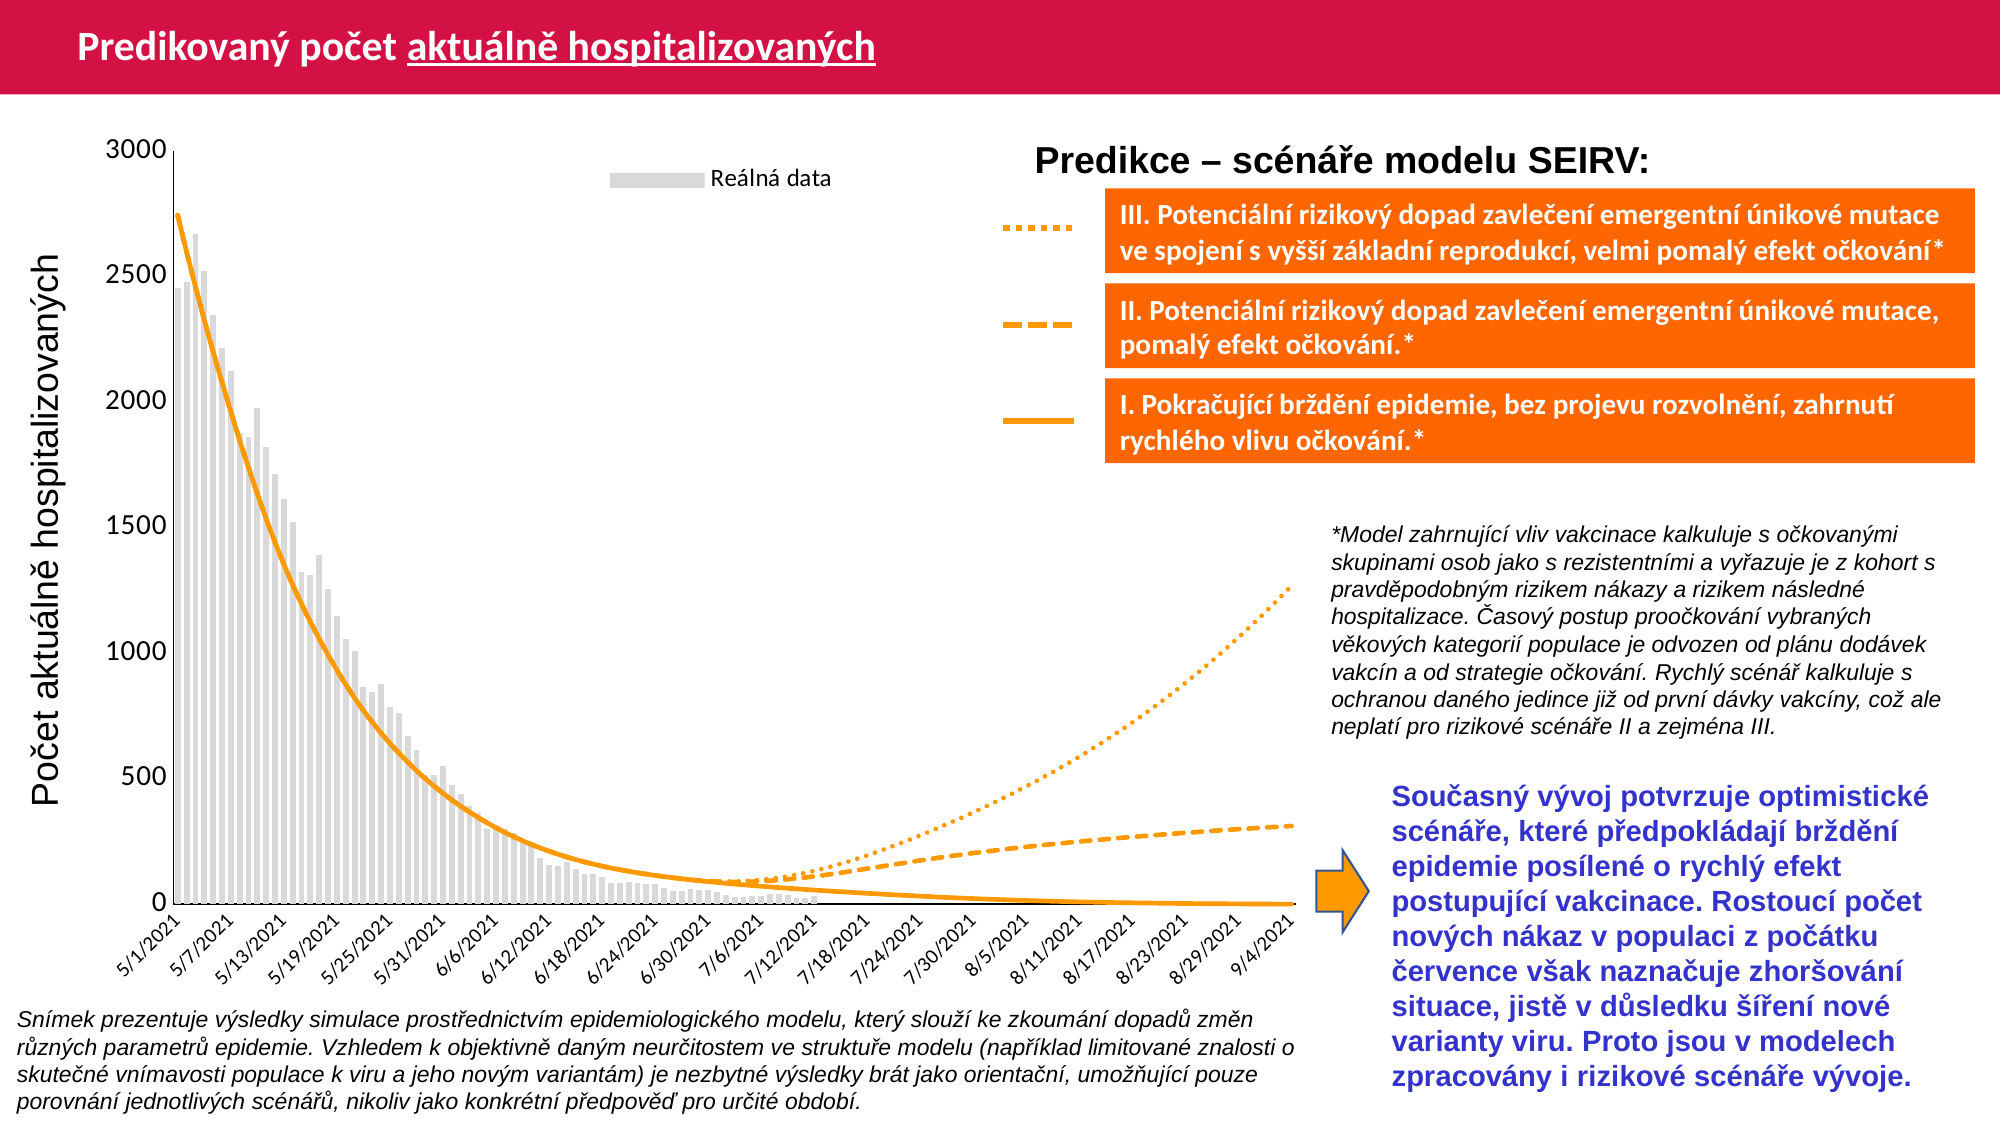

# Predikovaný počet aktuálně hospitalizovaných

### Chart

| Category | Reálná data | V2 | V3 | C |
|---|---|---|---|---|
| 44317 | 2456.0 | 2744.4409480921267 | 2744.4409480921267 | 2744.4409480921267 |
| 44318 | 2481.0 | 2598.486431241149 | 2598.486431241149 | 2598.486431241149 |
| 44319 | 2672.0 | 2460.1120158242484 | 2460.1120158242484 | 2460.1120158242484 |
| 44320 | 2521.0 | 2327.5574060690005 | 2327.5574060690005 | 2327.5574060690005 |
| 44321 | 2348.0 | 2201.346546216124 | 2201.346546216124 | 2201.346546216124 |
| 44322 | 2216.0 | 2079.981316523771 | 2079.981316523771 | 2079.981316523771 |
| 44323 | 2124.0 | 1961.9858739693361 | 1961.9858739693361 | 1961.9858739693361 |
| 44324 | 1879.0 | 1848.2570707010016 | 1848.2570707010016 | 1848.2570707010016 |
| 44325 | 1860.0 | 1739.7225211859954 | 1739.7225211859954 | 1739.7225211859954 |
| 44326 | 1979.0 | 1635.2242146115354 | 1635.2242146115354 | 1635.2242146115354 |
| 44327 | 1822.0 | 1535.5058763651023 | 1535.5058763651023 | 1535.5058763651023 |
| 44328 | 1714.0 | 1441.6936224725391 | 1441.6936224725391 | 1441.6936224725391 |
| 44329 | 1616.0 | 1353.84540086331 | 1353.84540086331 | 1353.84540086331 |
| 44330 | 1522.0 | 1271.939809704607 | 1271.939809704607 | 1271.939809704607 |
| 44331 | 1325.0 | 1195.803132099692 | 1195.803132099692 | 1195.803132099692 |
| 44332 | 1310.0 | 1124.6353428372063 | 1124.6353428372063 | 1124.6353428372063 |
| 44333 | 1390.0 | 1057.0912221249343 | 1057.0912221249343 | 1057.0912221249343 |
| 44334 | 1254.0 | 993.0161870856443 | 993.0161870856443 | 993.0161870856443 |
| 44335 | 1147.0 | 932.2209474731221 | 932.2209474731221 | 932.2209474731221 |
| 44336 | 1057.0 | 874.8996940629409 | 874.8996940629409 | 874.8996940629409 |
| 44337 | 1009.0 | 821.2824740817443 | 821.2824740817443 | 821.2824740817443 |
| 44338 | 865.0 | 771.469423771161 | 771.469423771161 | 771.469423771161 |
| 44339 | 846.0 | 725.1939389804706 | 725.1939389804706 | 725.1939389804706 |
| 44340 | 878.0 | 681.7302212748173 | 681.7302212748173 | 681.7302212748173 |
| 44341 | 787.0 | 640.9580387338071 | 640.9580387338071 | 640.9580387338071 |
| 44342 | 762.0 | 602.55282170833 | 602.55282170833 | 602.55282170833 |
| 44343 | 670.0 | 566.303375655897 | 566.303375655897 | 566.303375655897 |
| 44344 | 613.0 | 532.1446228526072 | 532.1446228526072 | 532.1446228526072 |
| 44345 | 515.0 | 500.1508069200018 | 500.1508069200018 | 500.1508069200018 |
| 44346 | 513.0 | 470.11614234999894 | 470.11614234999894 | 470.11614234999894 |
| 44347 | 551.0 | 441.96367923113434 | 441.96367923113434 | 441.96367923113434 |
| 44348 | 476.0 | 415.4581412269969 | 415.4581412269969 | 415.4581412269969 |
| 44349 | 440.0 | 390.52477521568784 | 390.52477521568784 | 390.52477521568784 |
| 44350 | 392.0 | 367.0340750465497 | 367.0340750465497 | 367.0340750465497 |
| 44351 | 364.0 | 344.9248704116731 | 344.9248704116731 | 344.9248704116731 |
| 44352 | 301.0 | 324.1410738237573 | 324.1410738237573 | 324.1410738237573 |
| 44353 | 299.0 | 304.61642784463254 | 304.61642784463254 | 304.61642784463254 |
| 44354 | 299.0 | 286.25842583963356 | 286.25842583963356 | 286.25842583963356 |
| 44355 | 283.0 | 269.06099869236465 | 269.06099869236465 | 269.06099869236465 |
| 44356 | 254.0 | 252.99333852935249 | 252.99333852935249 | 252.99333852935249 |
| 44357 | 232.0 | 237.9954536057699 | 237.9954536057699 | 237.9954536057699 |
| 44358 | 183.0 | 224.04759010540653 | 224.04759010540653 | 224.04759010540653 |
| 44359 | 158.0 | 211.12796704763622 | 211.12796704763622 | 211.12796704763622 |
| 44360 | 152.0 | 199.1788041973111 | 199.1788041973111 | 199.1788041973111 |
| 44361 | 168.0 | 188.14469544361236 | 188.14469544361236 | 188.14469544361236 |
| 44362 | 140.0 | 177.95058573500316 | 177.95058573500316 | 177.95058573500316 |
| 44363 | 120.0 | 168.5276045789325 | 168.5276045789325 | 168.5276045789325 |
| 44364 | 119.0 | 159.8055660931218 | 159.8055660931218 | 159.8055660931218 |
| 44365 | 110.0 | 151.7450528403347 | 151.7450528403347 | 151.7450528403347 |
| 44366 | 86.0 | 144.3148797439255 | 144.3148797439255 | 144.3148797439255 |
| 44367 | 83.0 | 137.47202625579533 | 137.47202625579533 | 137.47202625579533 |
| 44368 | 87.0 | 131.15062573348547 | 131.15062573348547 | 131.15062573348547 |
| 44369 | 85.0 | 125.30370058744118 | 125.30370058744118 | 125.30370058744118 |
| 44370 | 81.0 | 119.86183076193154 | 119.86183076193154 | 119.86183076193154 |
| 44371 | 79.0 | 114.7668870074599 | 114.7668870074599 | 114.7668870074599 |
| 44372 | 65.0 | 109.98526605855835 | 109.98526605855835 | 109.98526605855835 |
| 44373 | 53.0 | 105.509540063831 | 105.509540063831 | 105.509540063831 |
| 44374 | 54.0 | 101.30029673244914 | 101.30029673244914 | 101.30029673244914 |
| 44375 | 60.0 | 97.57702129469651 | 97.57702129469651 | 97.32860879352857 |
| 44376 | 55.0 | 94.48082955799953 | 94.55432909536324 | 93.57426187855646 |
| 44377 | 58.0 | 92.06207723775071 | 92.33304886707162 | 90.00825844535916 |
| 44378 | 48.0 | 90.33016406299436 | 90.95533118896833 | 86.60547491442787 |
| 44379 | 38.0 | 89.27867123578679 | 90.44057742451412 | 83.34878203386043 |
| 44380 | 27.0 | 88.89299911345694 | 90.7978073407825 | 80.22397679472652 |
| 44381 | 29.0 | 89.15428033017326 | 92.03186726520994 | 77.21867437474032 |
| 44382 | 32.0 | 90.03911197676365 | 94.14339936430349 | 74.32227256462386 |
| 44383 | 31.0 | 91.5158349883423 | 97.12431255889058 | 71.52558271363074 |
| 44384 | 41.0 | 93.54659895950167 | 100.9581128613498 | 68.82059051600464 |
| 44385 | 39.0 | 96.08645219149832 | 105.61915861379232 | 66.20047233138402 |
| 44386 | 36.0 | 99.12202921242601 | 111.13081149917741 | 63.65868072065609 |
| 44387 | 26.0 | 102.6259008548018 | 117.49510936326024 | 61.189487646971884 |
| 44388 | 26.0 | 106.55695407111148 | 124.69105491758768 | 58.787590006731904 |
| 44389 | 31.0 | 110.8660033105109 | 132.68311721692365 | 56.448013882653186 |
| 44390 | None | 115.49908751431417 | 141.426310018104 | 54.16606580316929 |
| 44391 | None | 120.40140548861768 | 150.87135371574044 | 51.93735869197417 |
| 44392 | None | 125.5205622677089 | 160.9691586595926 | 49.75804558330884 |
| 44393 | None | 130.80768749131101 | 171.67254864742756 | 47.624891396849165 |
| 44394 | None | 136.21760925402052 | 182.93696050555351 | 45.535497573955524 |
| 44395 | None | 141.70865213826613 | 194.7206529322803 | 43.48833181823119 |
| 44396 | None | 147.2417416453988 | 206.98373347358495 | 41.48270140359199 |
| 44397 | None | 152.78023088114105 | 219.68757960087595 | 39.518603727828946 |
| 44398 | None | 158.29223613514597 | 232.79803637472432 | 37.59670913018567 |
| 44399 | None | 163.75145126278187 | 246.28705384313727 | 35.718153507574755 |
| 44400 | None | 169.13661231600517 | 260.1324136486902 | 33.88442595024111 |
| 44401 | None | 174.43043592239394 | 274.31667008414956 | 32.09726708977246 |
| 44402 | None | 179.61966945994186 | 288.82724465316966 | 30.358586179730764 |
| 44403 | None | 184.69458001228924 | 303.6560837108749 | 28.67034925795184 |
| 44404 | None | 189.6483596635256 | 318.7989235655109 | 27.034421239789253 |
| 44405 | None | 194.47678379442084 | 334.25500048259437 | 25.452497128227435 |
| 44406 | None | 199.17737561969238 | 350.0260884157155 | 23.926027150366252 |
| 44407 | None | 203.74928815015403 | 366.11625747560925 | 22.456202171998143 |
| 44408 | None | 208.19304310559755 | 382.5316653018045 | 21.04392795822315 |
| 44409 | None | 212.5104961336274 | 399.2806392896735 | 19.689819323429475 |
| 44410 | None | 216.70485312411472 | 416.37398209521916 | 18.39423920603693 |
| 44411 | None | 220.78023095008535 | 433.8243072271078 | 17.157243270274336 |
| 44412 | None | 224.74136616866593 | 451.64564257958654 | 15.978603792830114 |
| 44413 | None | 228.5934795178876 | 469.8532787063608 | 14.85781589958674 |
| 44414 | None | 232.34209129577346 | 488.46354182755096 | 13.794109928219655 |
| 44415 | None | 235.99280859236717 | 507.49355690688026 | 12.786473054455428 |
| 44416 | None | 239.55127898174155 | 526.9611642020252 | 11.833686431957005 |
| 44417 | None | 243.02268845105306 | 546.8835634122245 | 10.93430627386843 |
| 44418 | None | 246.4118601177769 | 567.2775948655951 | 10.086713367132234 |
| 44419 | None | 249.72329648690732 | 588.1597843371686 | 9.289148688558157 |
| 44420 | None | 252.9612334799331 | 609.5465403939397 | 8.539751529422972 |
| 44421 | None | 256.1295950779684 | 631.4540801251544 | 7.836590095659801 |
| 44422 | None | 259.23193191448934 | 653.8981727531184 | 7.177685005891817 |
| 44423 | None | 262.2713602957314 | 676.8939198188327 | 6.561024692544095 |
| 44424 | None | 265.2505627652061 | 700.4556606886435 | 5.98458741974531 |
| 44425 | None | 268.1717684171059 | 724.5968947291881 | 5.446357932295541 |
| 44426 | None | 271.0367461425127 | 749.3302110544391 | 4.944343191884798 |
| 44427 | None | 273.84688518798646 | 774.6673405805753 | 4.476591160659325 |
| 44428 | None | 276.6032690294578 | 800.6191957660104 | 4.041201290978961 |
| 44429 | None | 279.306713839844 | 827.1958667160645 | 3.6363334174342583 |
| 44430 | None | 281.9577645635208 | 854.4065610119998 | 3.260214151900982 |
| 44431 | None | 284.55666796513003 | 882.2595020794813 | 2.9111372581974138 |
| 44432 | None | 287.1034047694583 | 910.7618886561496 | 2.587464261725529 |
| 44433 | None | 289.5978759011709 | 939.9206717322119 | 2.2876300316560787 |
| 44434 | None | 292.0398708997557 | 969.7423262730545 | 2.010142334050329 |
| 44435 | None | 294.4290699481596 | 1000.23275840792 | 1.7535795732907786 |
| 44436 | None | 296.7650985601056 | 1031.3973725295696 | 1.5165901522858292 |
| 44437 | None | 299.04753815635786 | 1063.241134301044 | 1.2978901510515755 |
| 44438 | None | 301.27616389098216 | 1095.76974521185 | 1.0962631762403987 |
| 44439 | None | 303.4509095531059 | 1128.9894386828032 | 0.9105581073466738 |
| 44440 | None | 305.5718541434733 | 1162.9069277778003 | 0.7396870107165796 |
| 44441 | None | 307.6392145165405 | 1197.5294559001504 | 0.5826210861057461 |
| 44442 | None | 309.6533583226028 | 1232.864904828636 | 0.43838987712450717 |
| 44443 | None | 311.61481014535923 | 1268.921892739815 | 0.3060770390670484 |
Predikce – scénáře modelu SEIRV:
III. Potenciální rizikový dopad zavlečení emergentní únikové mutace ve spojení s vyšší základní reprodukcí, velmi pomalý efekt očkování*
II. Potenciální rizikový dopad zavlečení emergentní únikové mutace, pomalý efekt očkování.*
I. Pokračující brždění epidemie, bez projevu rozvolnění, zahrnutí rychlého vlivu očkování.*
Počet aktuálně hospitalizovaných
*Model zahrnující vliv vakcinace kalkuluje s očkovanými skupinami osob jako s rezistentními a vyřazuje je z kohort s pravděpodobným rizikem nákazy a rizikem následné hospitalizace. Časový postup proočkování vybraných věkových kategorií populace je odvozen od plánu dodávek vakcín a od strategie očkování. Rychlý scénář kalkuluje s ochranou daného jedince již od první dávky vakcíny, což ale neplatí pro rizikové scénáře II a zejména III.
Současný vývoj potvrzuje optimistické scénáře, které předpokládají brždění epidemie posílené o rychlý efekt postupující vakcinace. Rostoucí počet nových nákaz v populaci z počátku července však naznačuje zhoršování situace, jistě v důsledku šíření nové varianty viru. Proto jsou v modelech zpracovány i rizikové scénáře vývoje.

Snímek prezentuje výsledky simulace prostřednictvím epidemiologického modelu, který slouží ke zkoumání dopadů změn různých parametrů epidemie. Vzhledem k objektivně daným neurčitostem ve struktuře modelu (například limitované znalosti o skutečné vnímavosti populace k viru a jeho novým variantám) je nezbytné výsledky brát jako orientační, umožňující pouze porovnání jednotlivých scénářů, nikoliv jako konkrétní předpověď pro určité období.